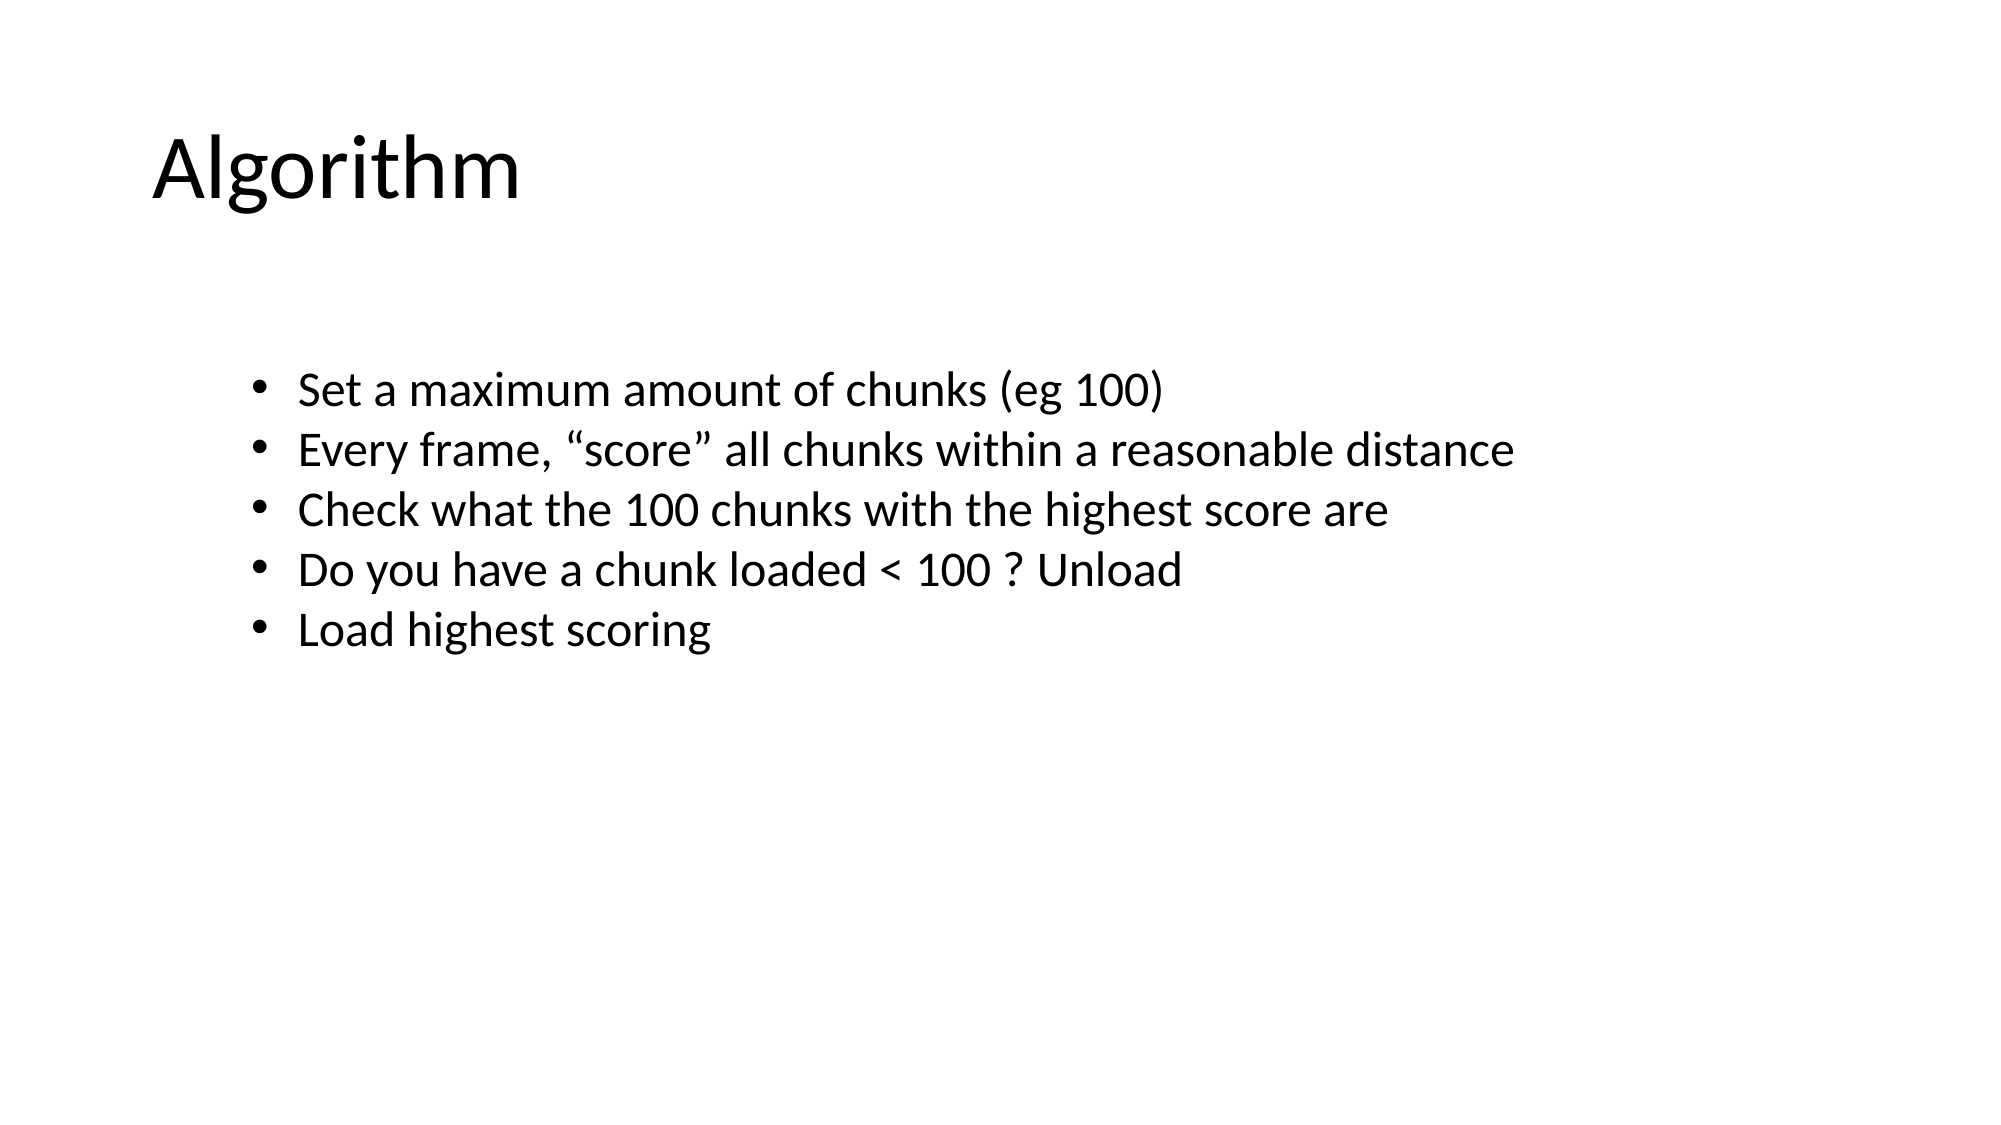

# Algorithm
Set a maximum amount of chunks (eg 100)
Every frame, “score” all chunks within a reasonable distance
Check what the 100 chunks with the highest score are
Do you have a chunk loaded < 100 ? Unload
Load highest scoring